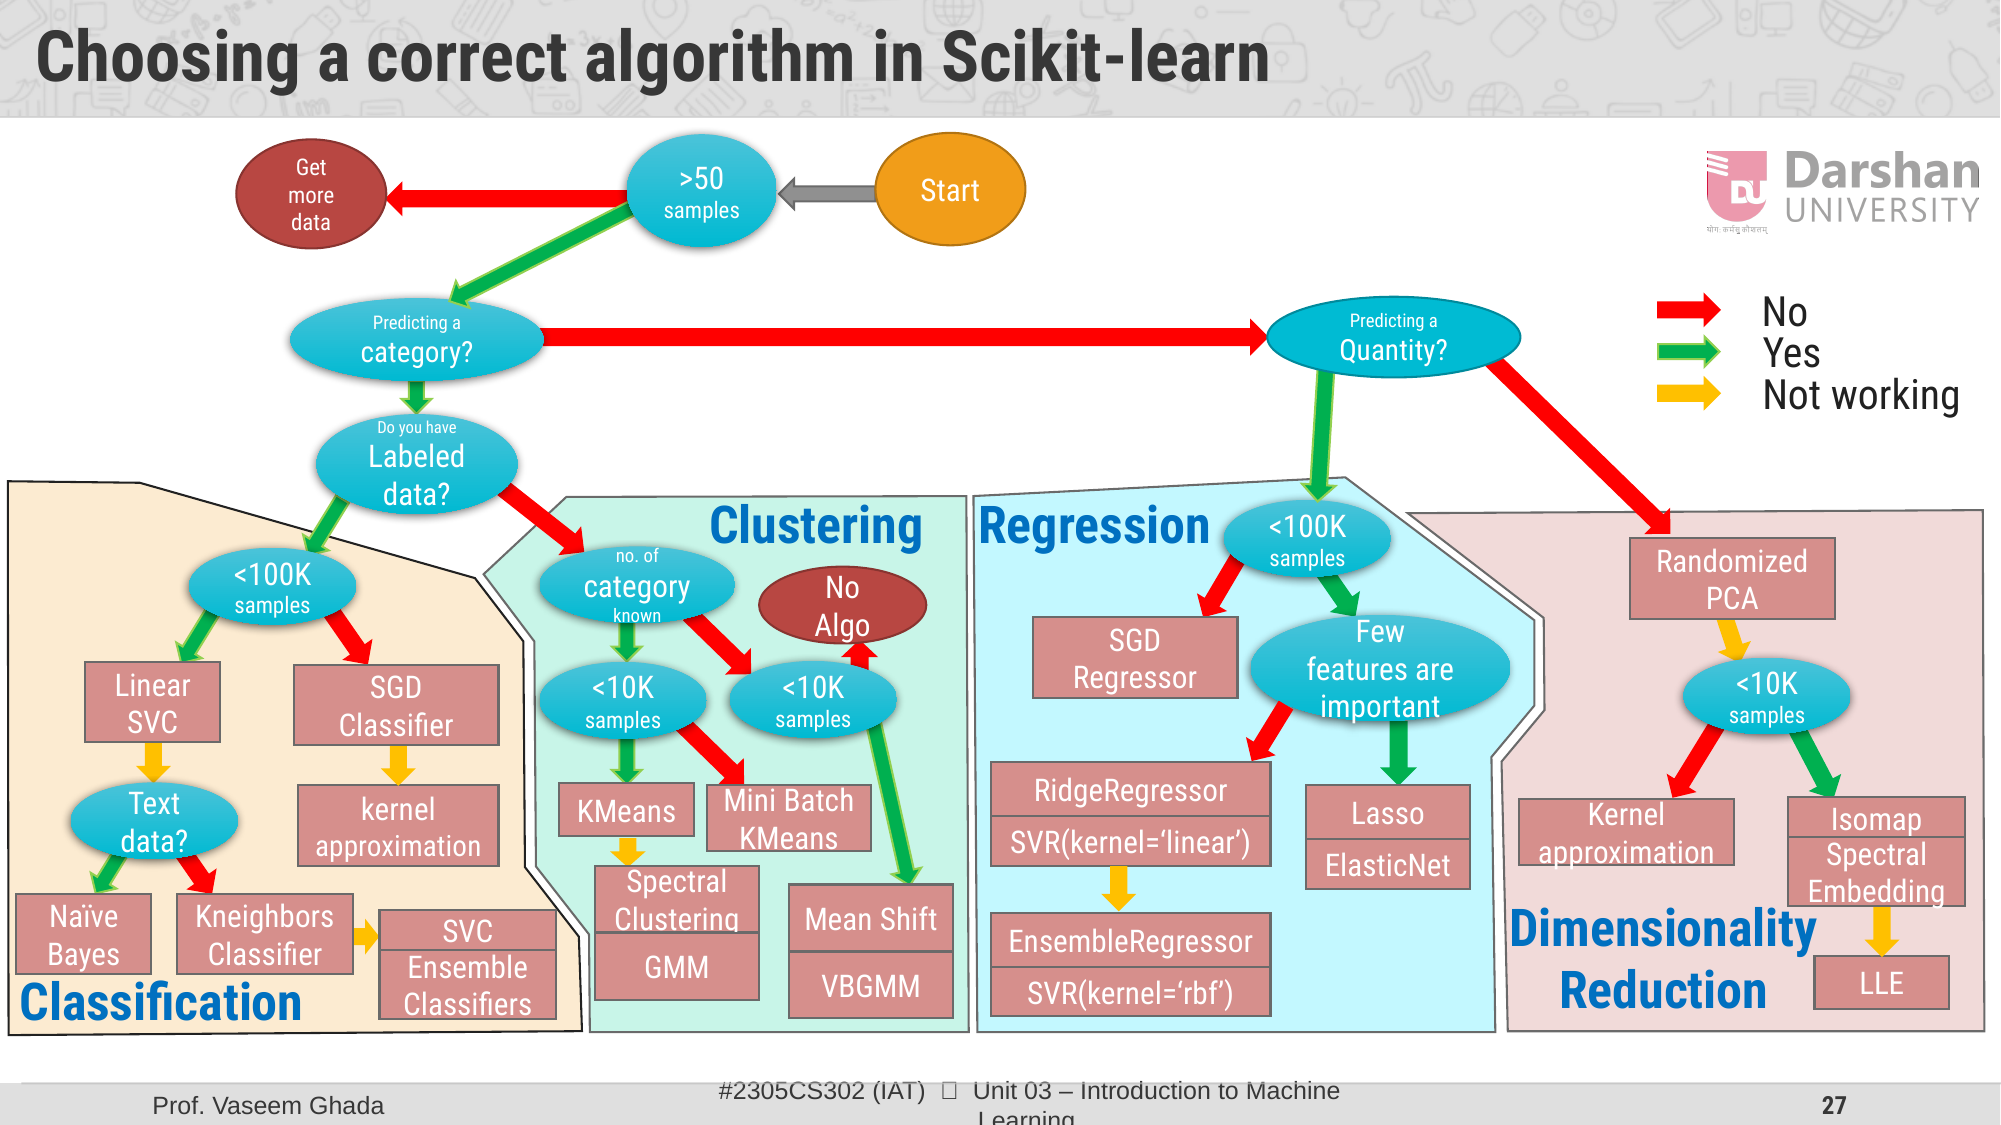

# Choosing a correct algorithm in Scikit-learn
Start
>50
samples
Get more data

No

Predicting a Quantity?
Predicting a category?
Yes

Not working

Do you have Labeled data?

Clustering
Regression

<100K
samples

Randomized
PCA
no. of category known
<100K
samples

No Algo

Few features are important
SGD
Regressor

<10K
samples
<10K
samples
<10K
samples
Linear SVC
SGD
Classifier

RidgeRegressor
Text data?
KMeans
Mini Batch
KMeans
Lasso
kernel
approximation

Isomap
Kernel
approximation
SVR(kernel=‘linear’)
Spectral
Embedding

ElasticNet

Spectral
Clustering

Mean Shift
Dimensionality
Reduction
Naïve
Bayes
Kneighbors
Classifier
SVC
EnsembleRegressor

GMM
Ensemble
Classifiers
VBGMM
LLE
Classification
SVR(kernel=‘rbf’)